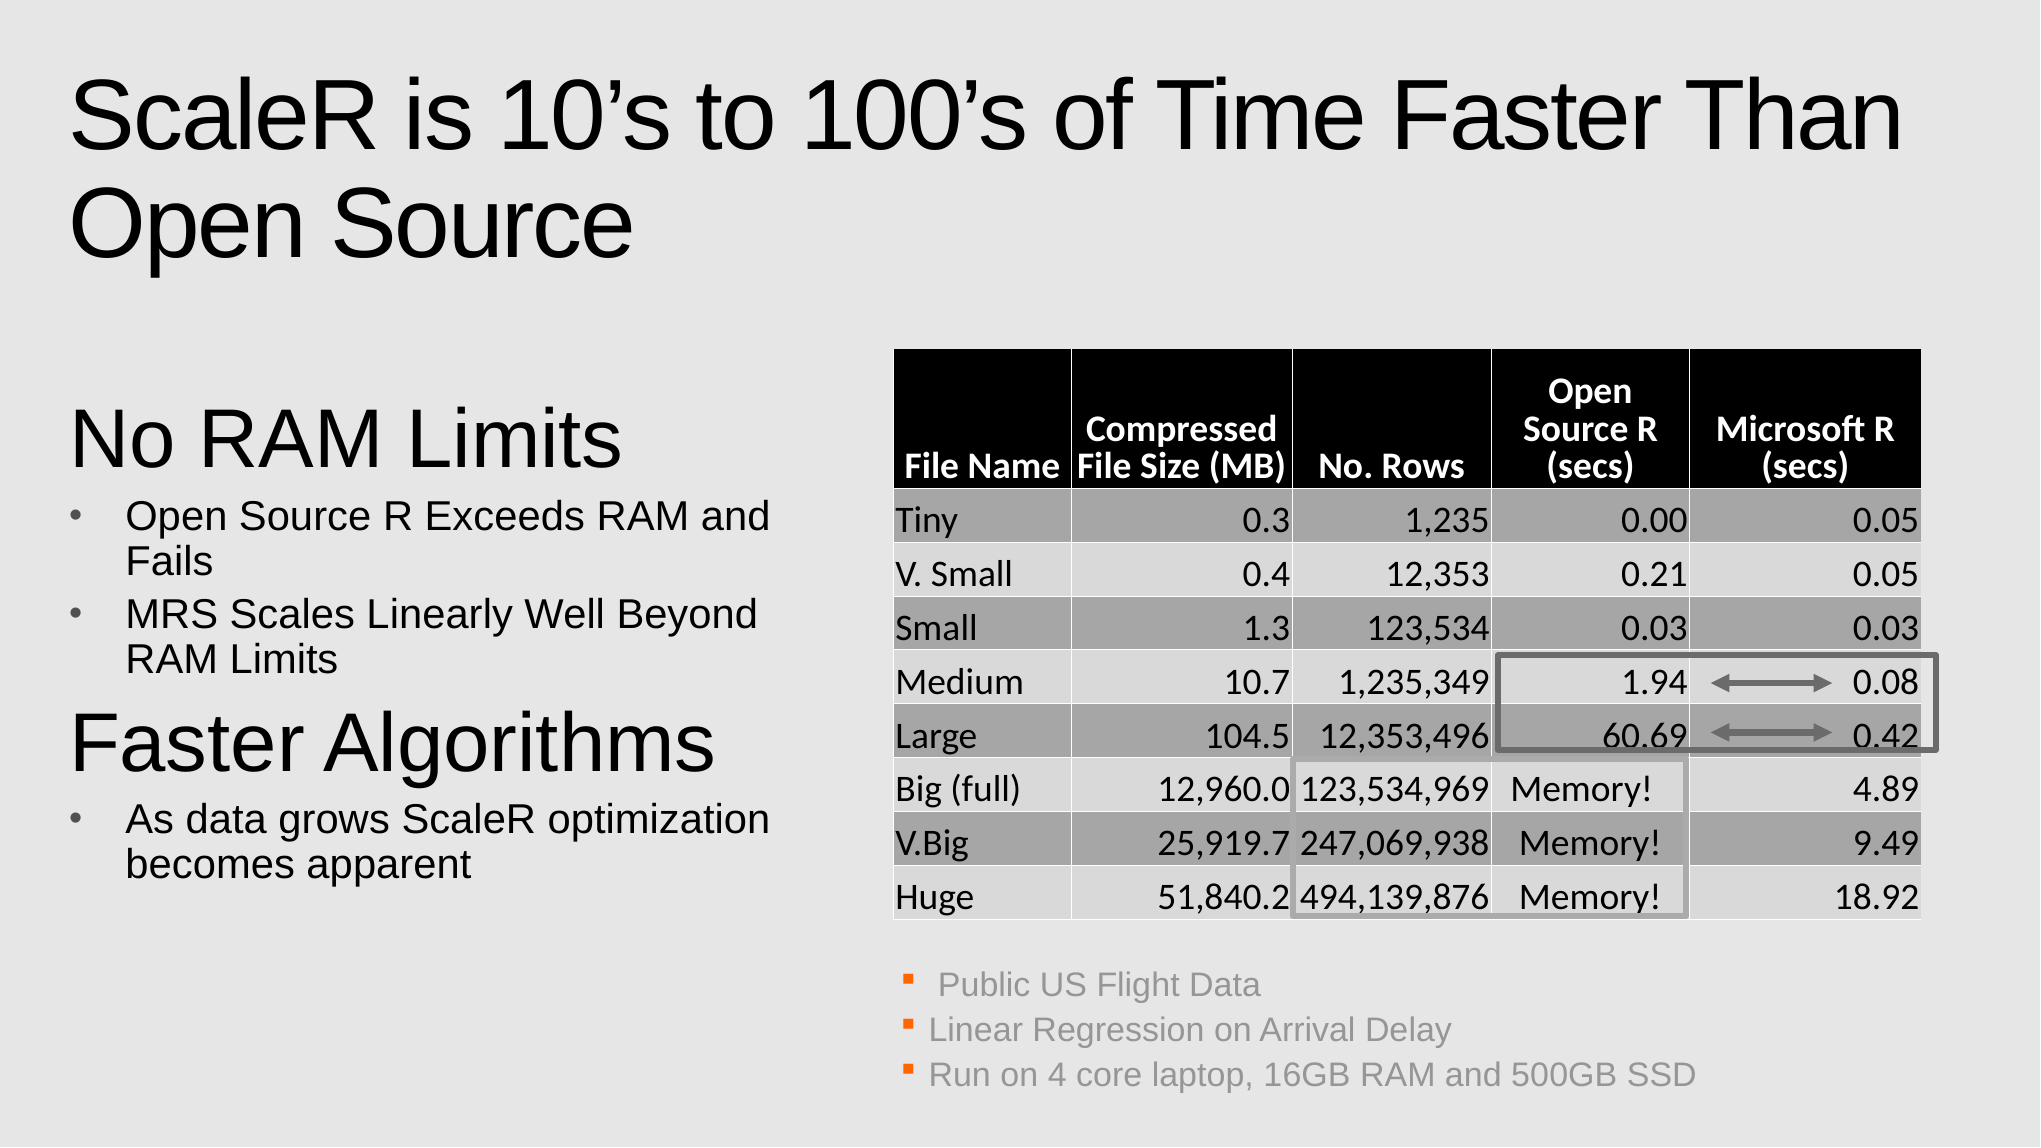

# ScaleR is 10’s to 100’s of Time Faster Than Open Source
| File Name | Compressed File Size (MB) | No. Rows | Open Source R (secs) | Microsoft R (secs) |
| --- | --- | --- | --- | --- |
| Tiny | 0.3 | 1,235 | 0.00 | 0.05 |
| V. Small | 0.4 | 12,353 | 0.21 | 0.05 |
| Small | 1.3 | 123,534 | 0.03 | 0.03 |
| Medium | 10.7 | 1,235,349 | 1.94 | 0.08 |
| Large | 104.5 | 12,353,496 | 60.69 | 0.42 |
| Big (full) | 12,960.0 | 123,534,969 | Memory! | 4.89 |
| V.Big | 25,919.7 | 247,069,938 | Memory! | 9.49 |
| Huge | 51,840.2 | 494,139,876 | Memory! | 18.92 |

No RAM Limits
Open Source R Exceeds RAM and Fails
MRS Scales Linearly Well Beyond RAM Limits
Faster Algorithms
As data grows ScaleR optimization becomes apparent

 Public US Flight Data
Linear Regression on Arrival Delay
Run on 4 core laptop, 16GB RAM and 500GB SSD